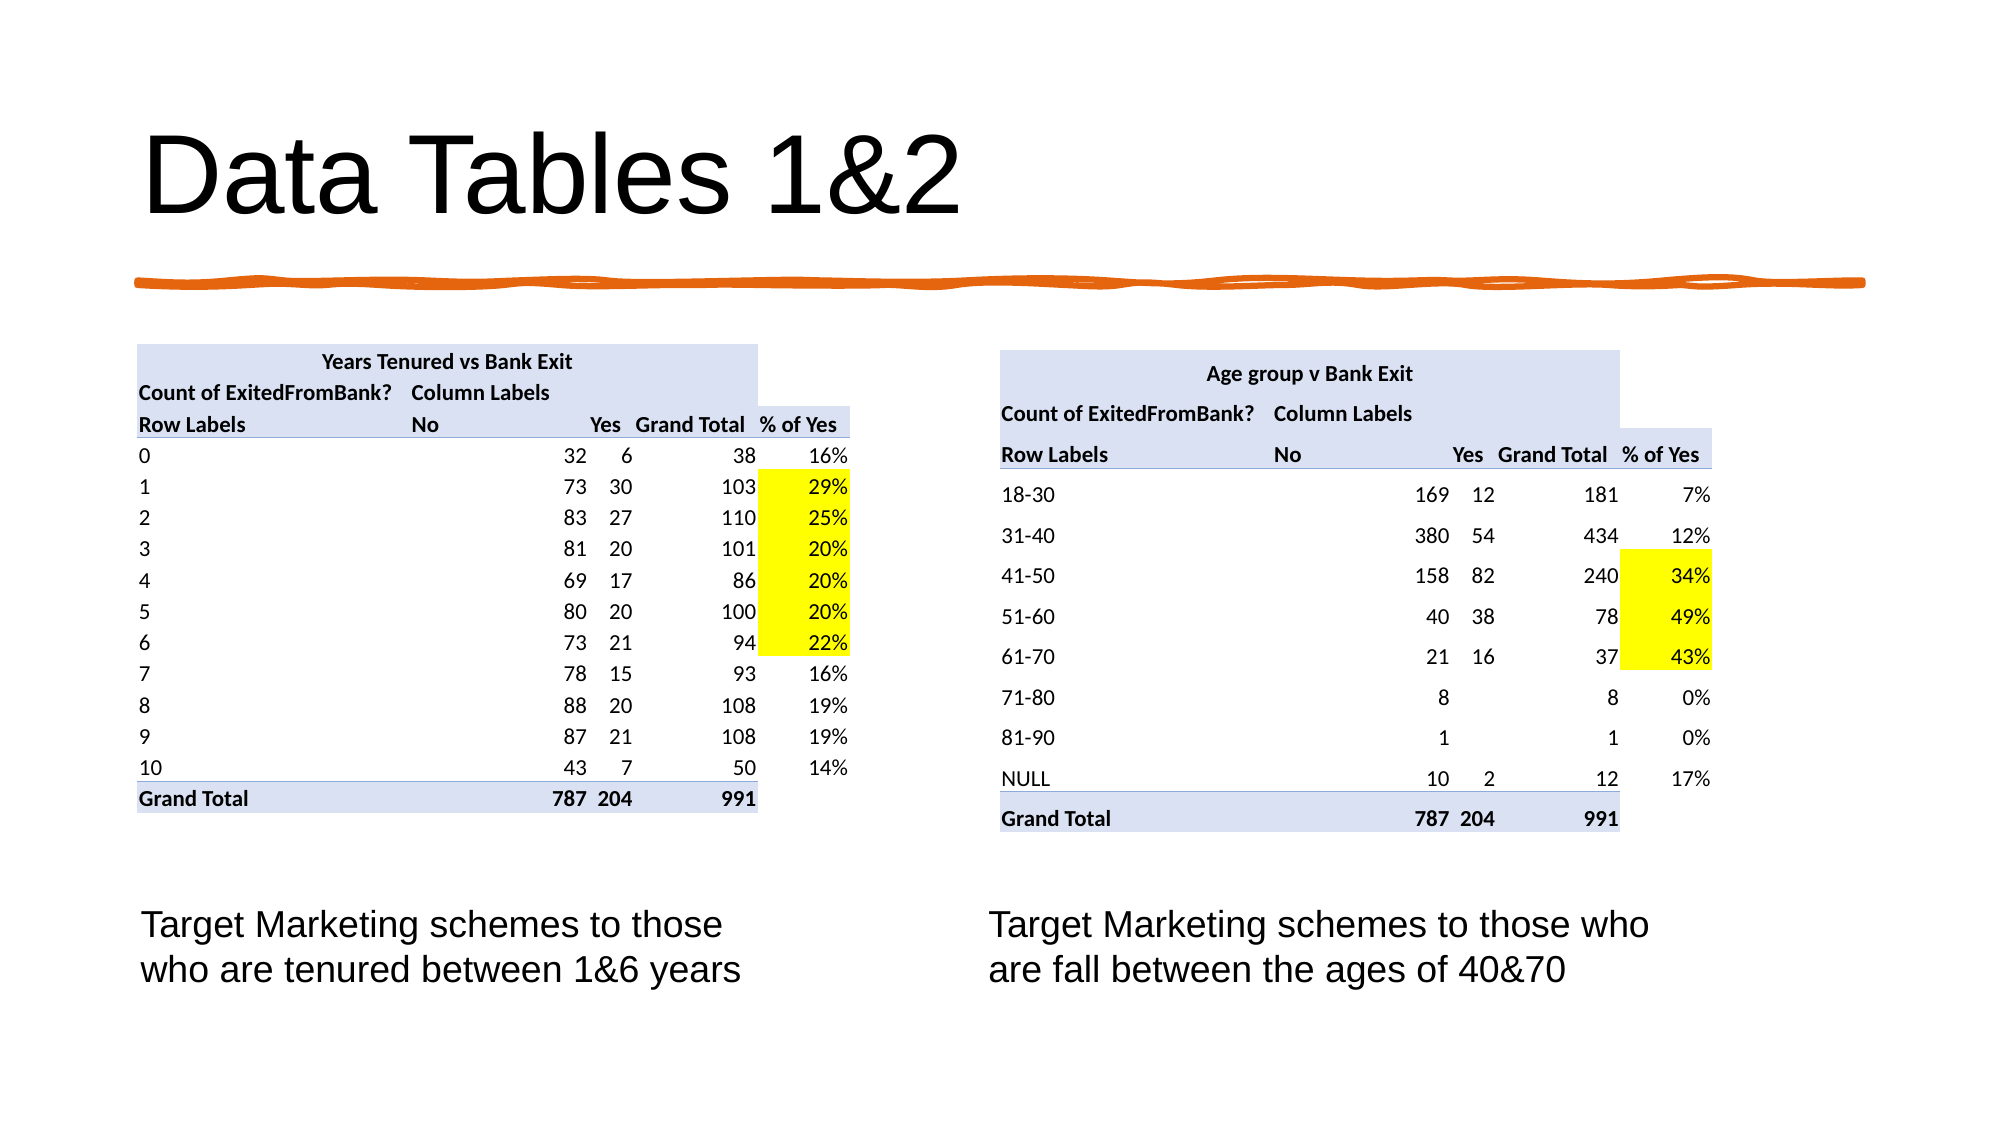

# Data Tables 1&2
| Years Tenured vs Bank Exit |  |  |  |  |
| --- | --- | --- | --- | --- |
| Count of ExitedFromBank? | Column Labels |  |  |  |
| Row Labels | No | Yes | Grand Total | % of Yes |
| 0 | 32 | 6 | 38 | 16% |
| 1 | 73 | 30 | 103 | 29% |
| 2 | 83 | 27 | 110 | 25% |
| 3 | 81 | 20 | 101 | 20% |
| 4 | 69 | 17 | 86 | 20% |
| 5 | 80 | 20 | 100 | 20% |
| 6 | 73 | 21 | 94 | 22% |
| 7 | 78 | 15 | 93 | 16% |
| 8 | 88 | 20 | 108 | 19% |
| 9 | 87 | 21 | 108 | 19% |
| 10 | 43 | 7 | 50 | 14% |
| Grand Total | 787 | 204 | 991 |  |
| Age group v Bank Exit |  |  |  |  |
| --- | --- | --- | --- | --- |
| Count of ExitedFromBank? | Column Labels |  |  |  |
| Row Labels | No | Yes | Grand Total | % of Yes |
| 18-30 | 169 | 12 | 181 | 7% |
| 31-40 | 380 | 54 | 434 | 12% |
| 41-50 | 158 | 82 | 240 | 34% |
| 51-60 | 40 | 38 | 78 | 49% |
| 61-70 | 21 | 16 | 37 | 43% |
| 71-80 | 8 |  | 8 | 0% |
| 81-90 | 1 |  | 1 | 0% |
| NULL | 10 | 2 | 12 | 17% |
| Grand Total | 787 | 204 | 991 |  |
Target Marketing schemes to those who are tenured between 1&6 years
Target Marketing schemes to those who are fall between the ages of 40&70